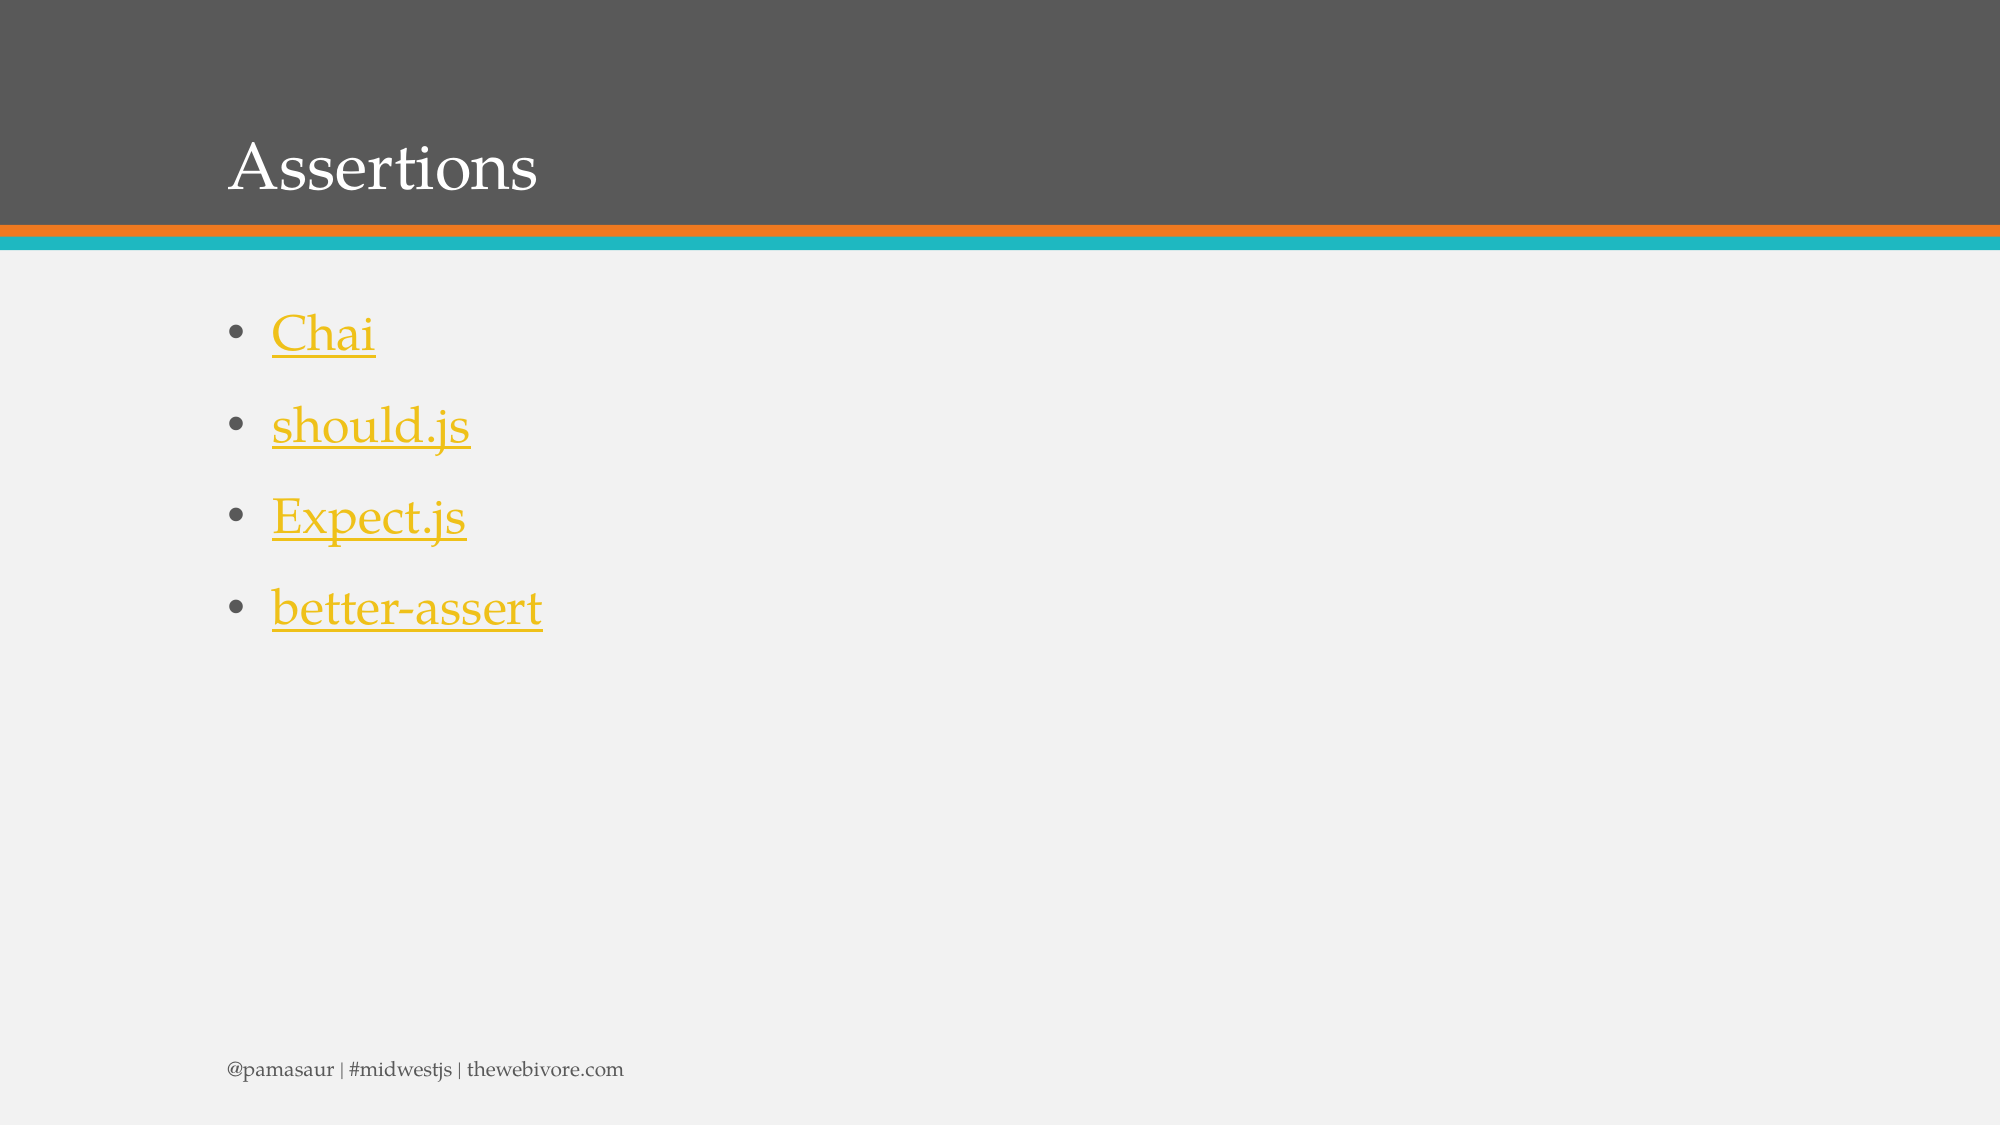

# Assertions
Chai
should.js
Expect.js
better-assert
@pamasaur | #midwestjs | thewebivore.com